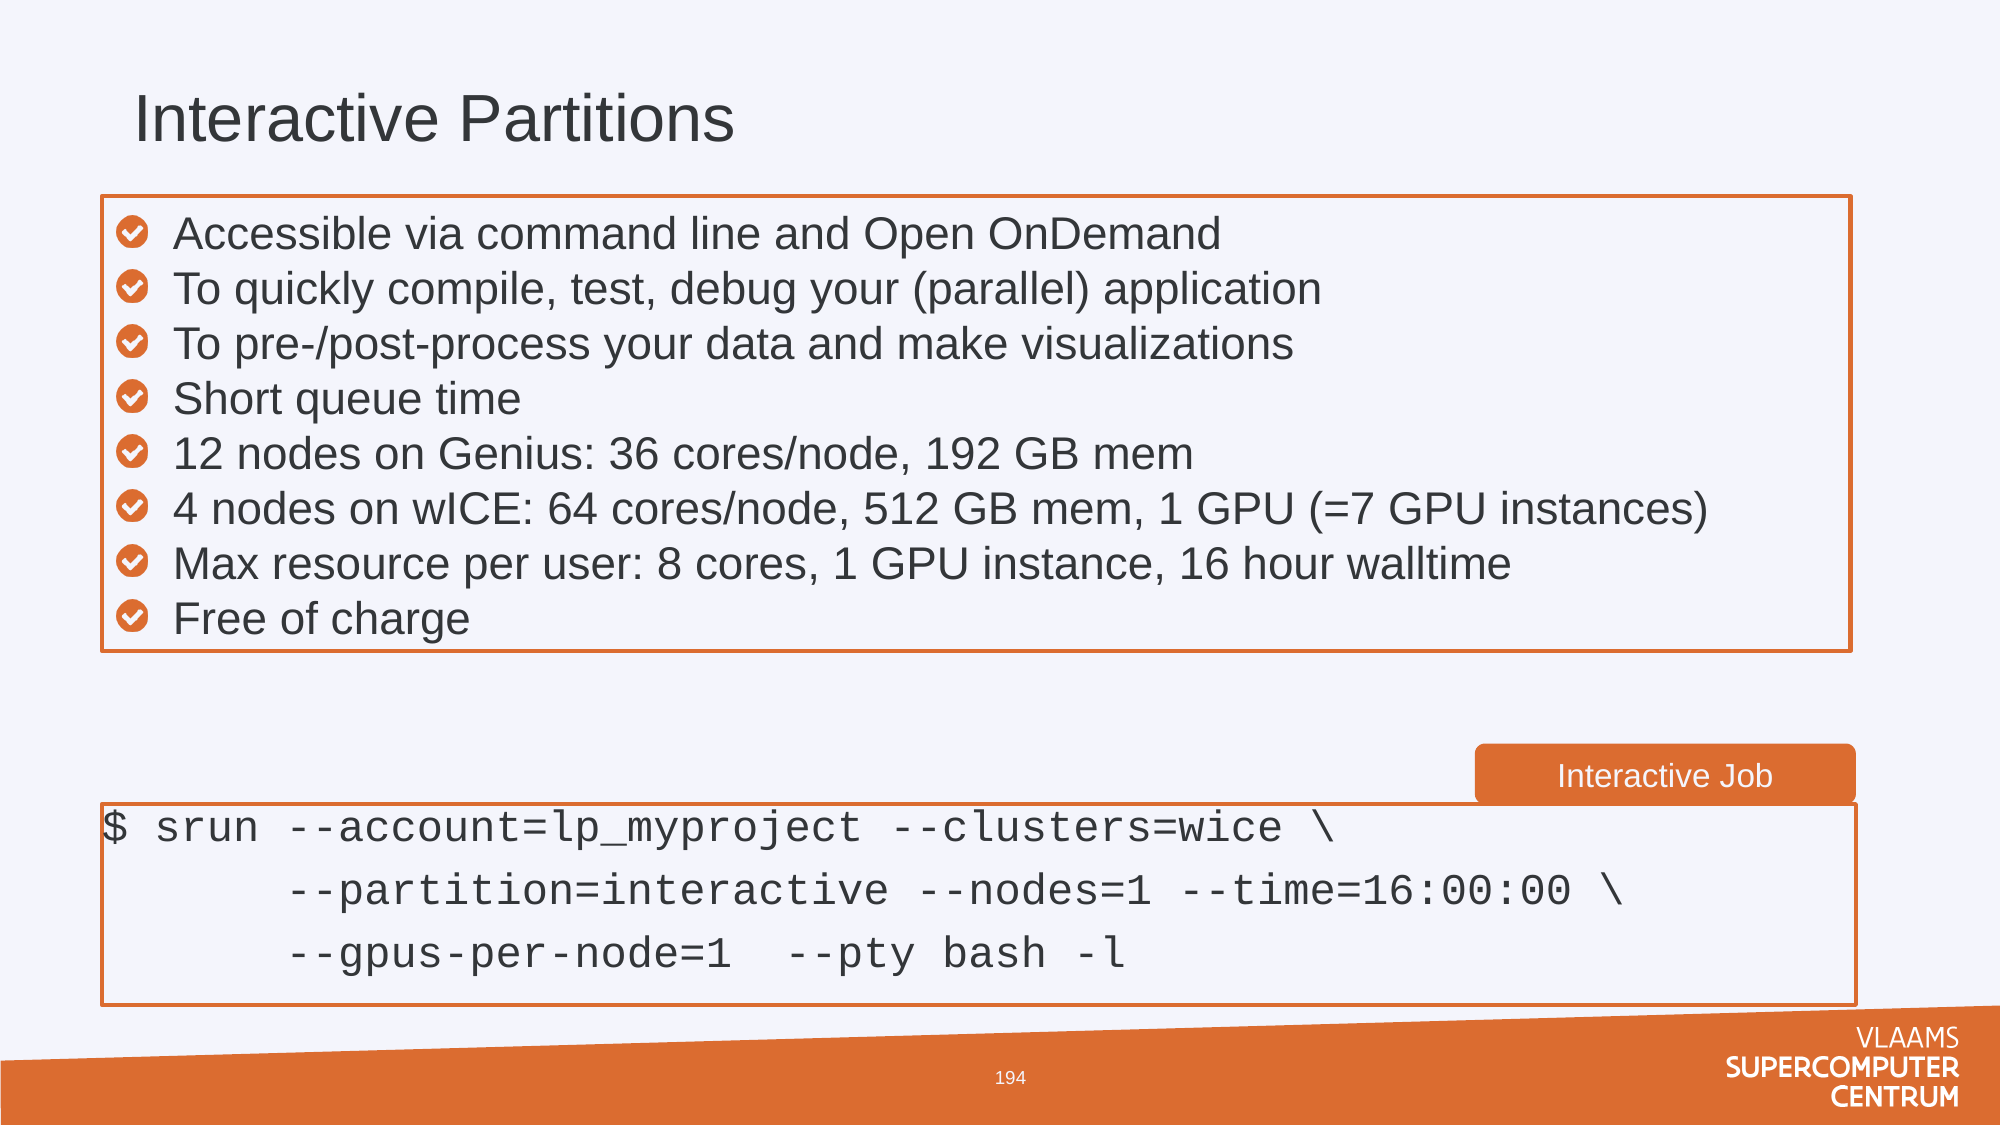

Interactive Partitions
Accessible via command line and Open OnDemand
To quickly compile, test, debug your (parallel) application
To pre-/post-process your data and make visualizations
Short queue time
12 nodes on Genius: 36 cores/node, 192 GB mem
4 nodes on wICE: 64 cores/node, 512 GB mem, 1 GPU (=7 GPU instances)
Max resource per user: 8 cores, 1 GPU instance, 16 hour walltime
Free of charge
Interactive Job
$ srun --account=lp_myproject --clusters=wice \
       --partition=interactive --nodes=1 --time=16:00:00 \
       --gpus-per-node=1  --pty bash -l
194